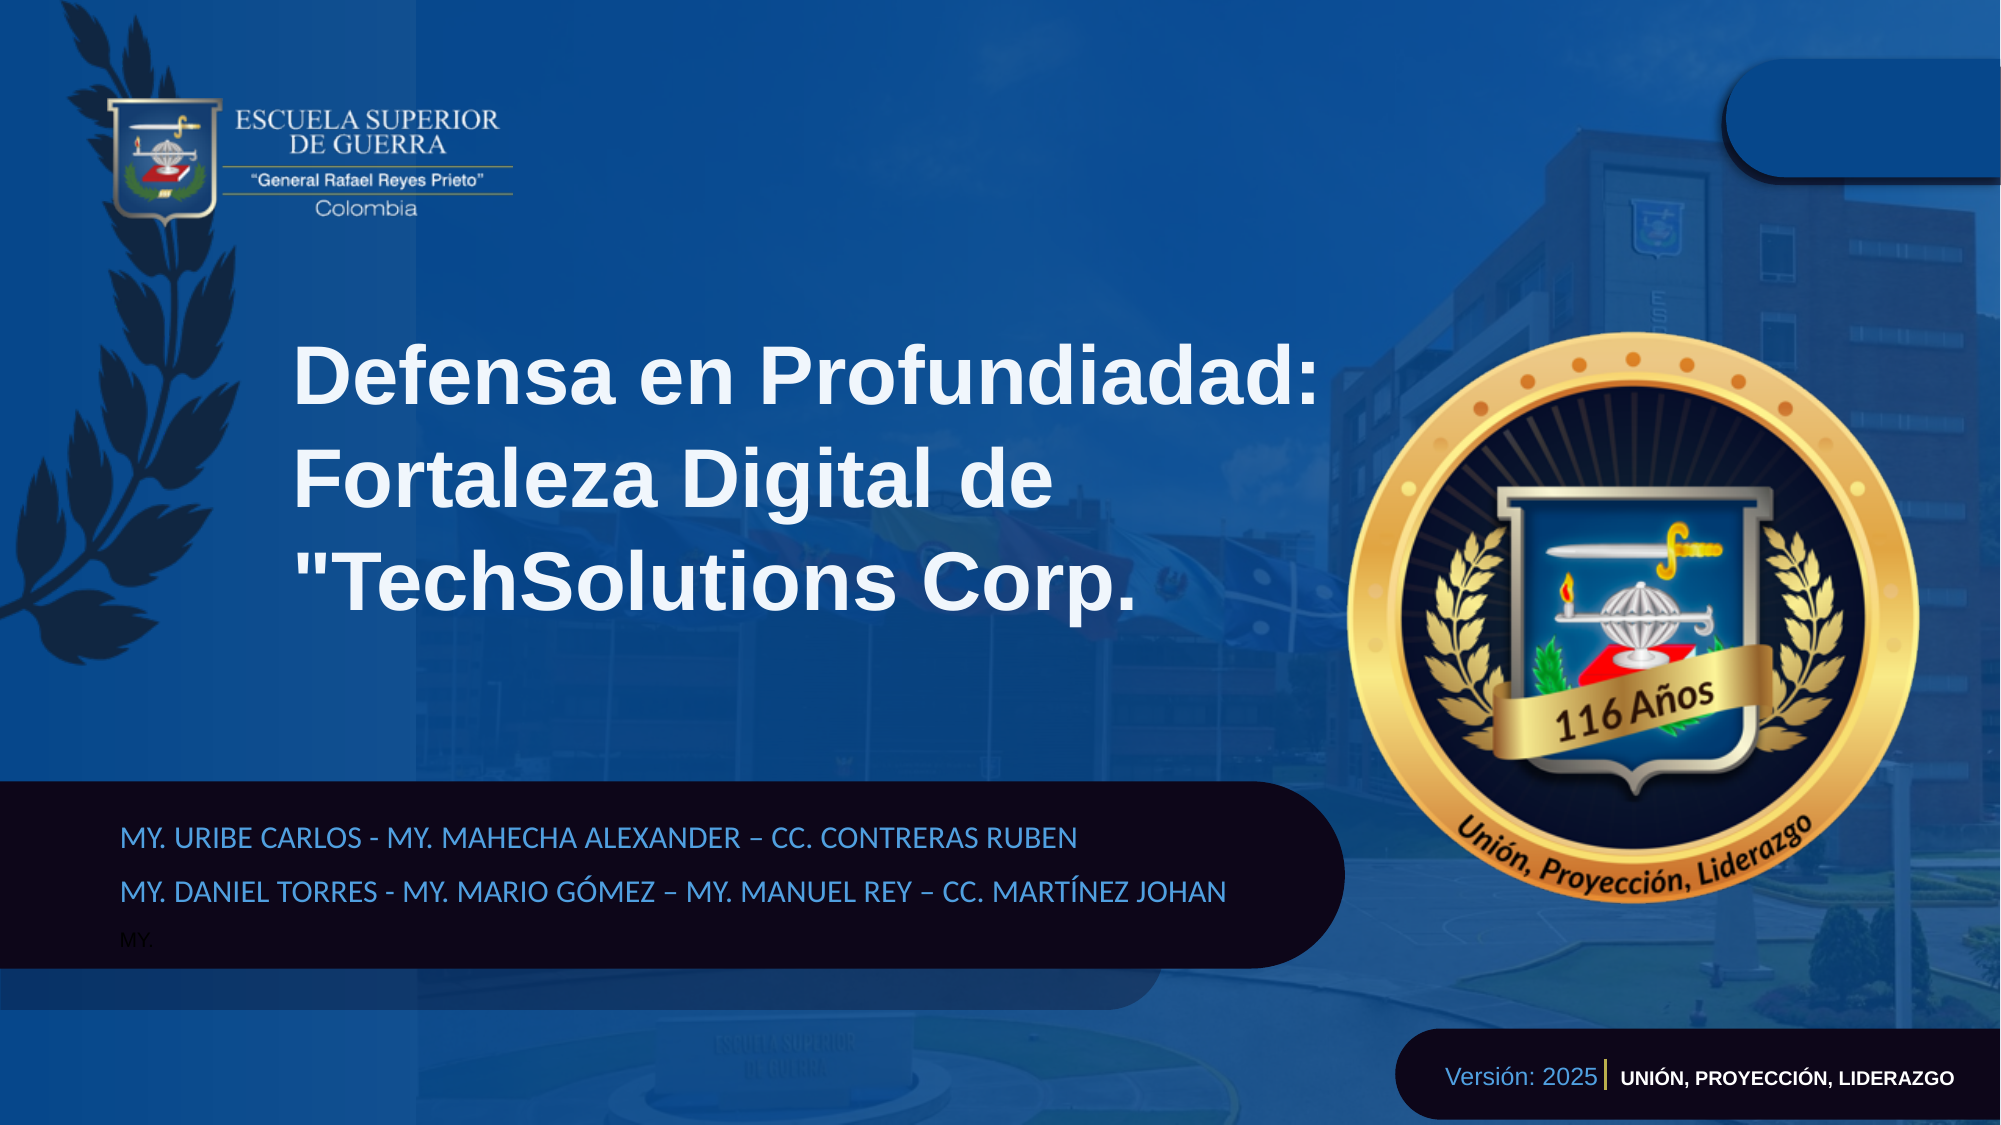

Defensa en Profundiadad: Fortaleza Digital de "TechSolutions Corp.
MY. URIBE CARLOS - MY. MAHECHA ALEXANDER – CC. CONTRERAS RUBEN
MY. DANIEL TORRES - MY. MARIO GÓMEZ – MY. MANUEL REY – CC. MARTÍNEZ JOHAN
MY.